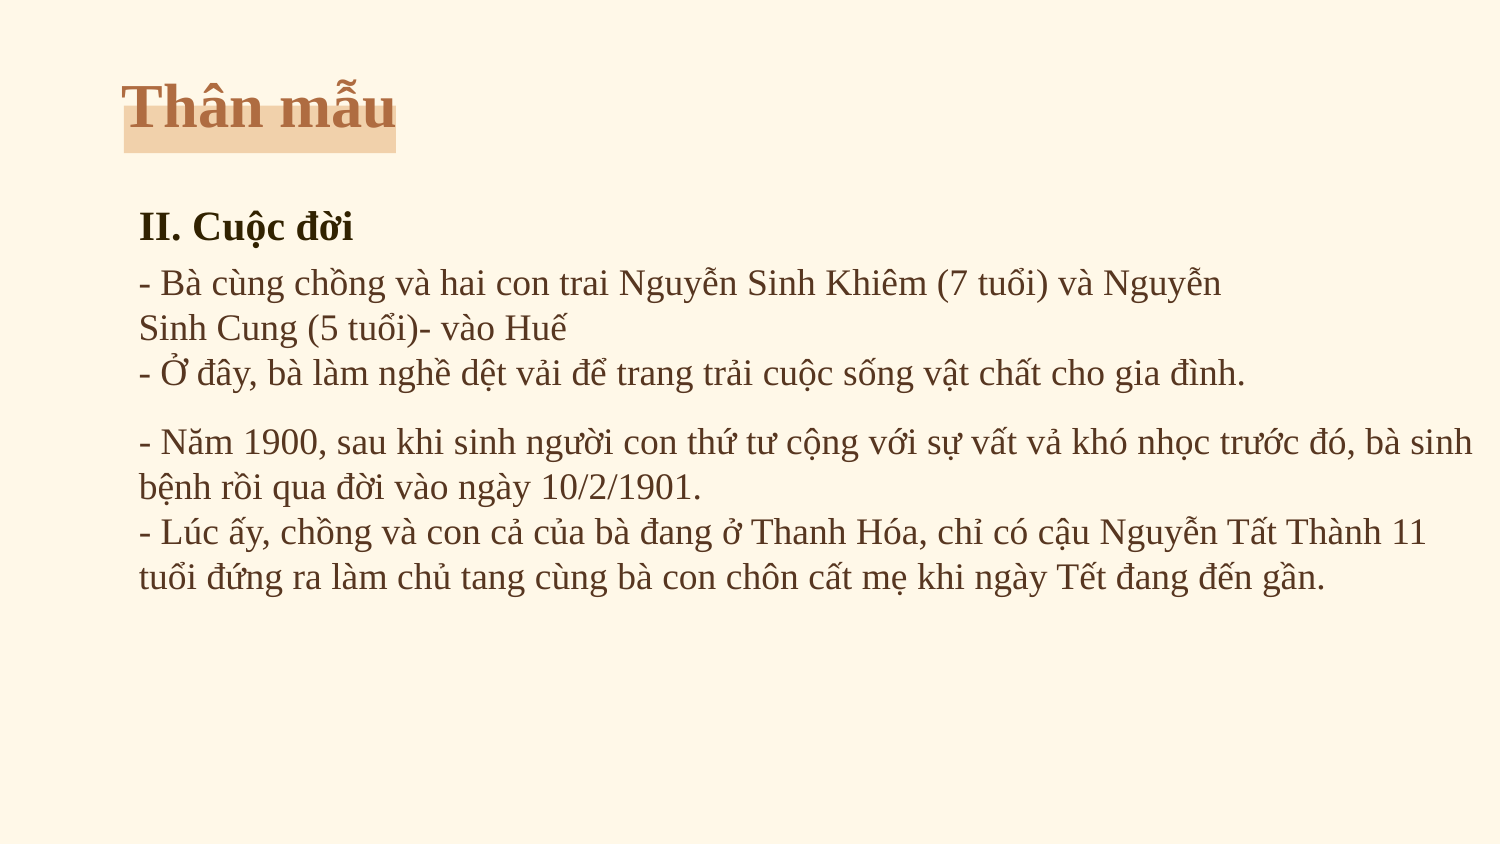

Thân mẫu

# II. Cuộc đời
- Bà cùng chồng và hai con trai Nguyễn Sinh Khiêm (7 tuổi) và Nguyễn Sinh Cung (5 tuổi)- vào Huế
- Ở đây, bà làm nghề dệt vải để trang trải cuộc sống vật chất cho gia đình.
- Năm 1900, sau khi sinh người con thứ tư cộng với sự vất vả khó nhọc trước đó, bà sinh bệnh rồi qua đời vào ngày 10/2/1901.
- Lúc ấy, chồng và con cả của bà đang ở Thanh Hóa, chỉ có cậu Nguyễn Tất Thành 11 tuổi đứng ra làm chủ tang cùng bà con chôn cất mẹ khi ngày Tết đang đến gần.